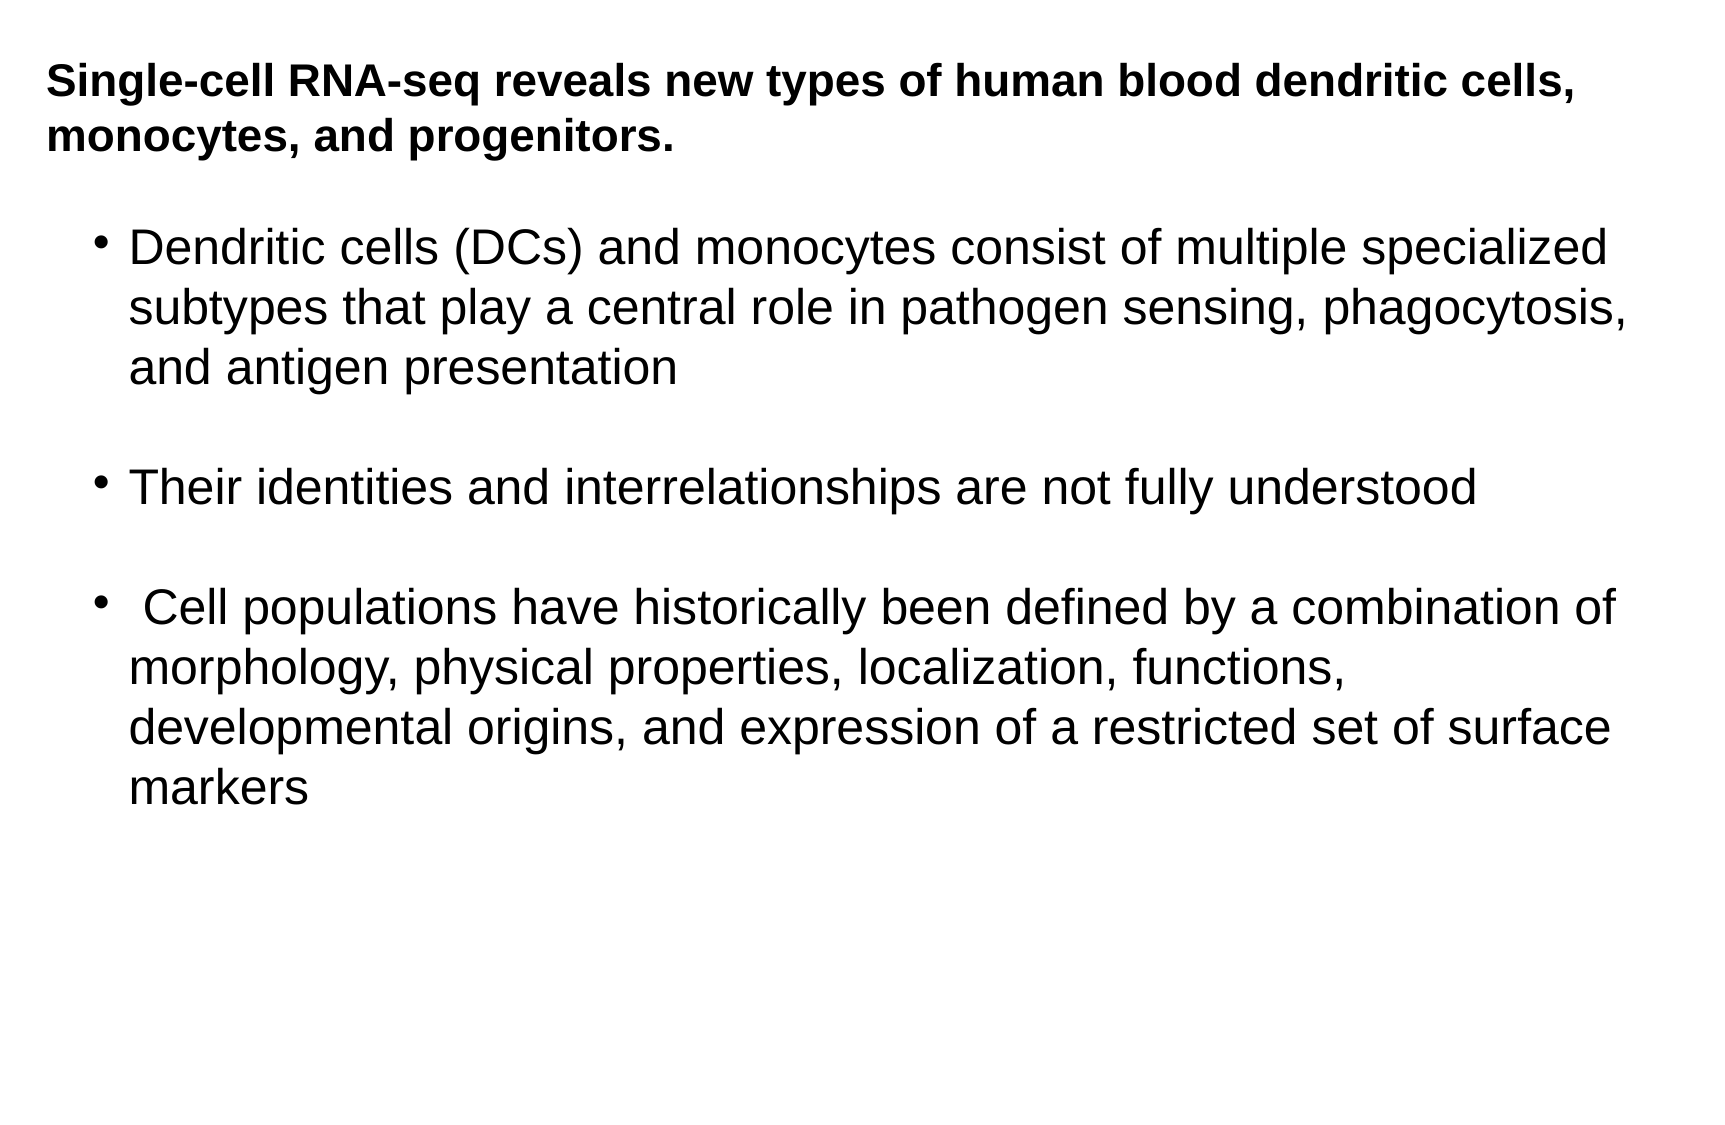

Single-cell RNA-seq reveals new types of human blood dendritic cells, monocytes, and progenitors.

Dendritic cells (DCs) and monocytes consist of multiple specialized subtypes that play a central role in pathogen sensing, phagocytosis, and antigen presentation

Their identities and interrelationships are not fully understood

 Cell populations have historically been defined by a combination of morphology, physical properties, localization, functions, developmental origins, and expression of a restricted set of surface markers